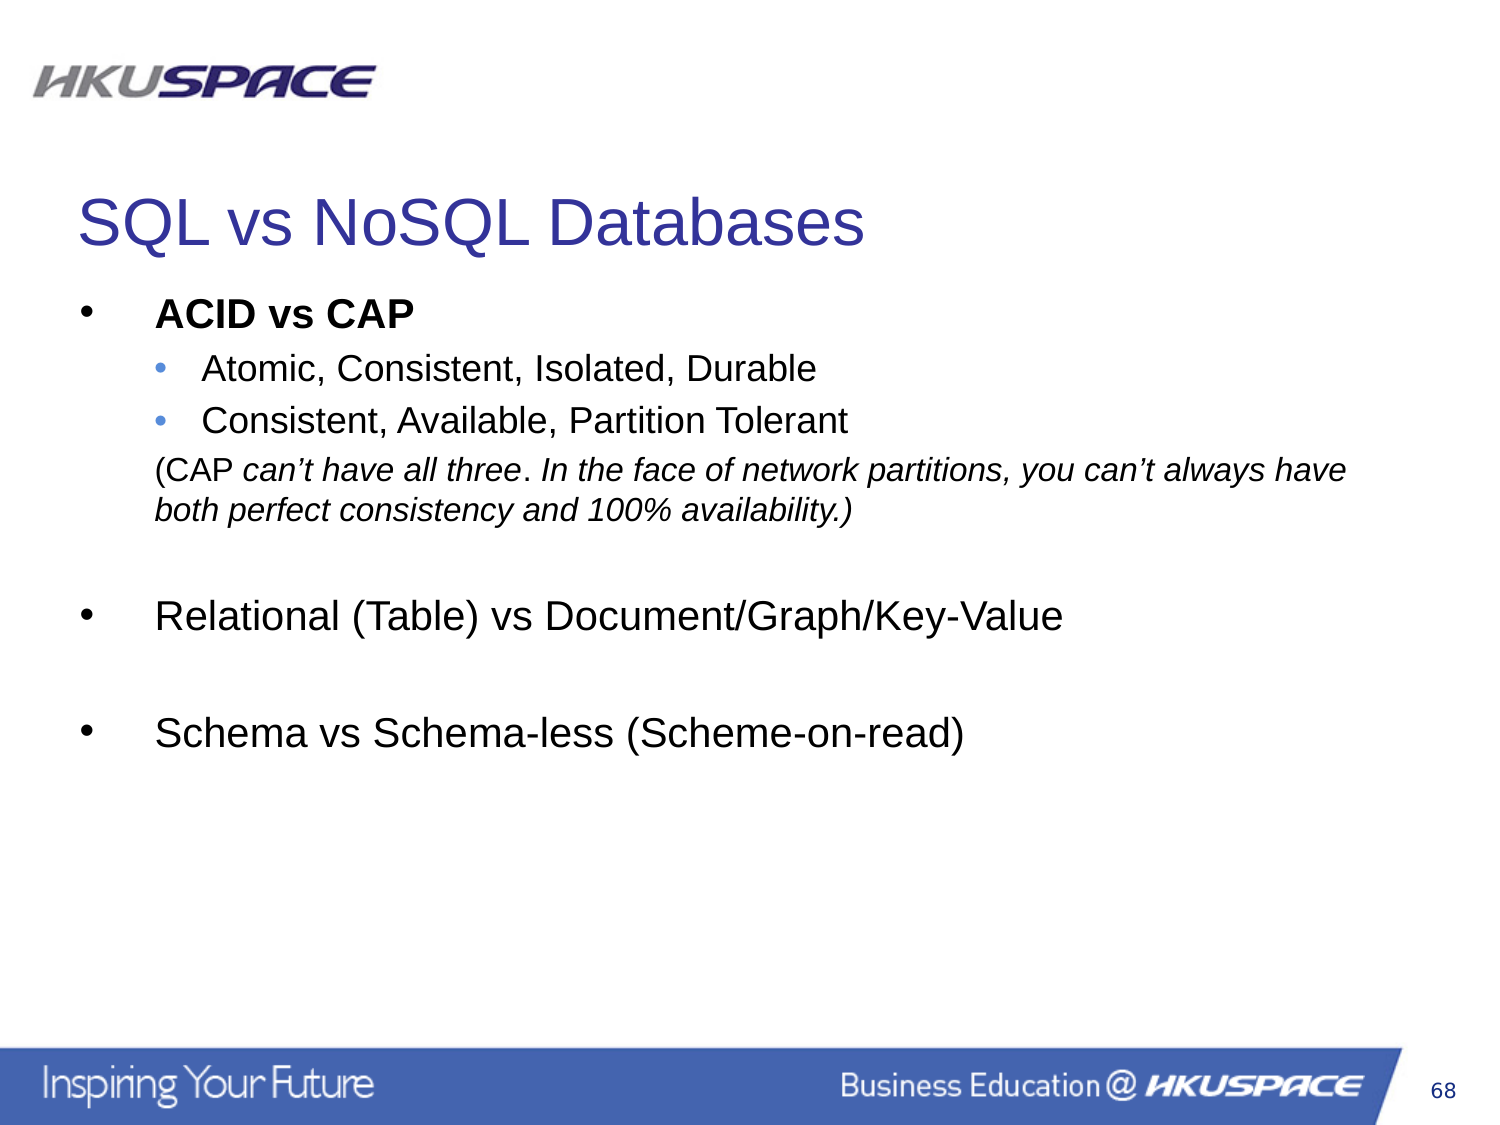

SQL vs NoSQL Databases
ACID vs CAP
Atomic, Consistent, Isolated, Durable
Consistent, Available, Partition Tolerant
(CAP can’t have all three. In the face of network partitions, you can’t always have both perfect consistency and 100% availability.)

Relational (Table) vs Document/Graph/Key-Value

Schema vs Schema-less (Scheme-on-read)

68